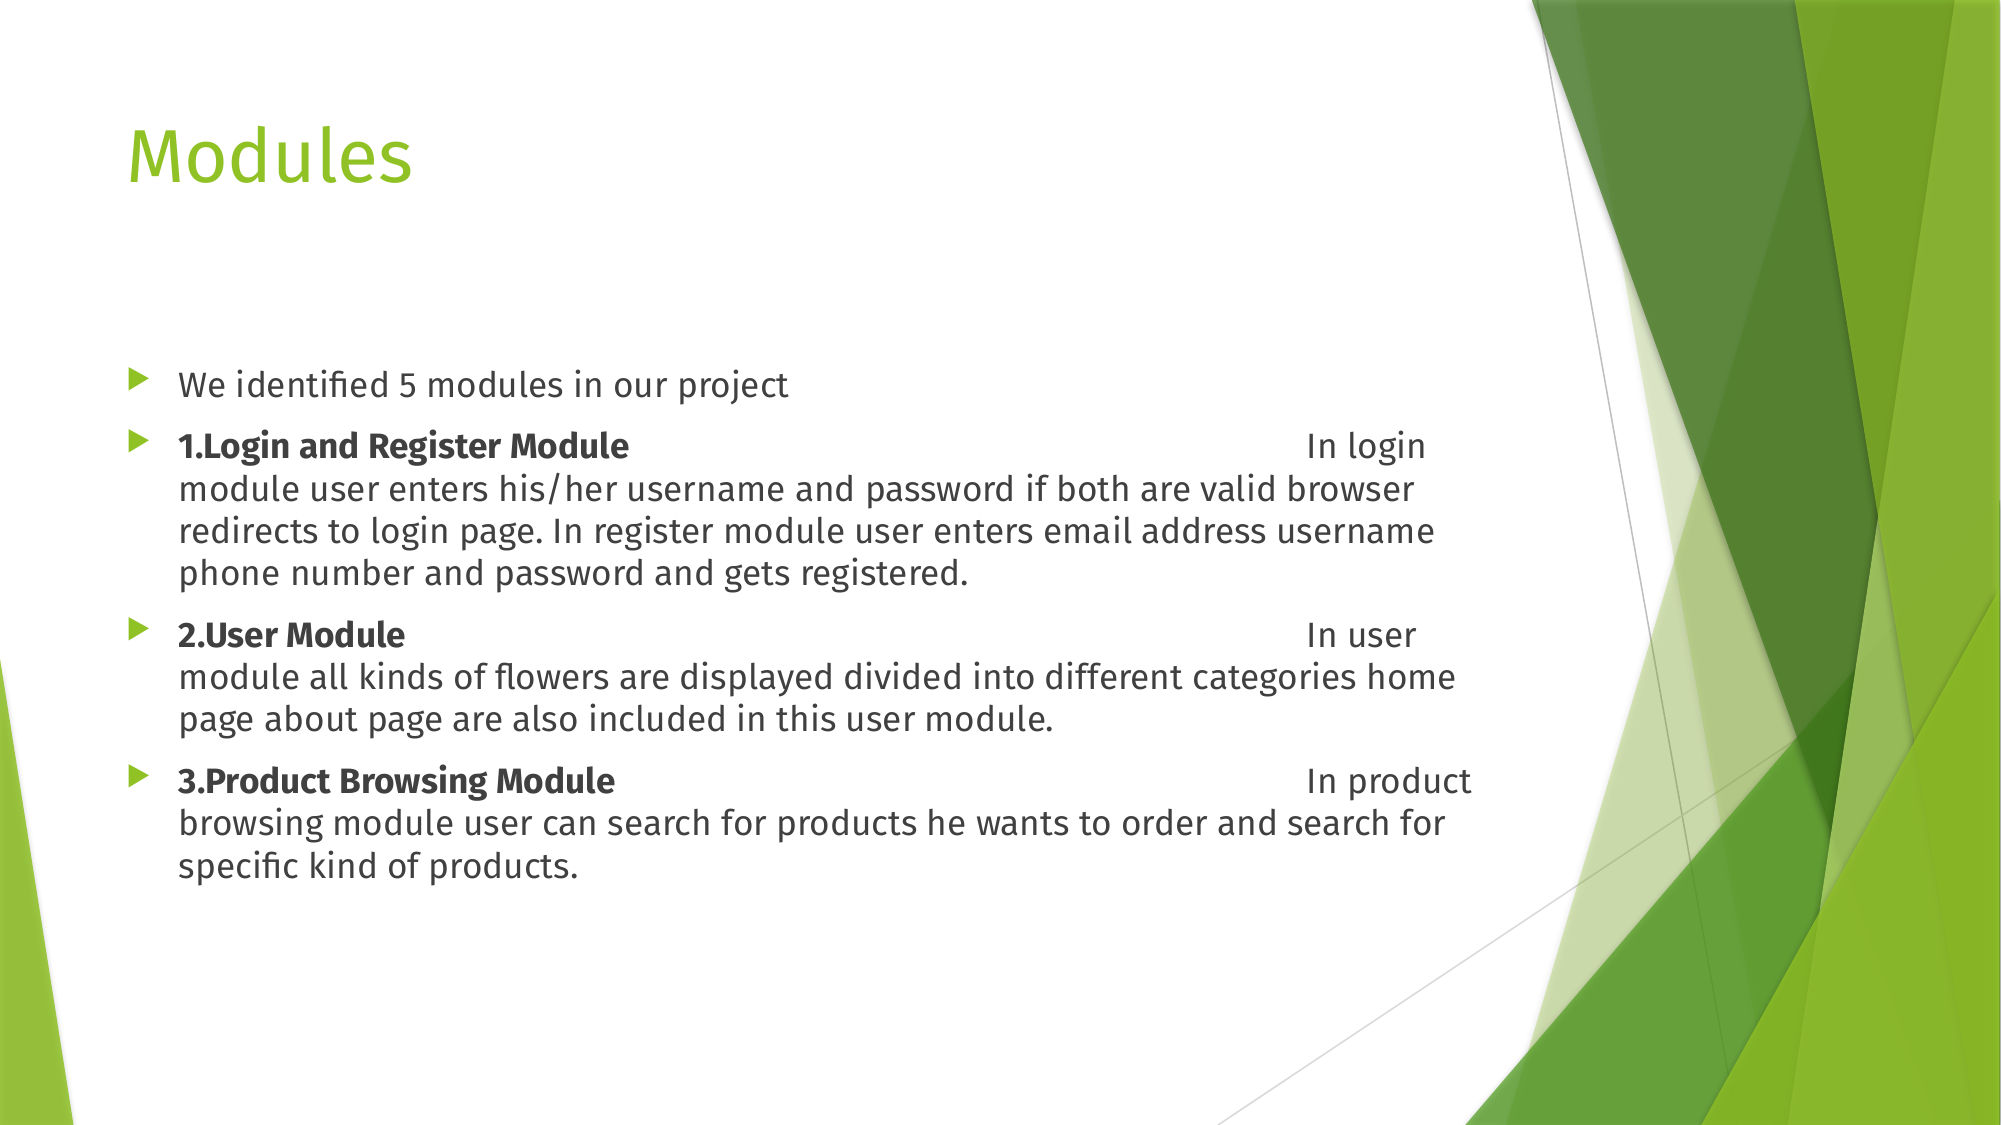

# Modules
We identified 5 modules in our project
1.Login and Register Module                                                                                		In login module user enters his/her username and password if both are valid browser redirects to login page. In register module user enters email address username phone number and password and gets registered.
2.User Module                                                                                                     		In user module all kinds of flowers are displayed divided into different categories home page about page are also included in this user module.
3.Product Browsing Module                                                                                  		In product browsing module user can search for products he wants to order and search for specific kind of products.